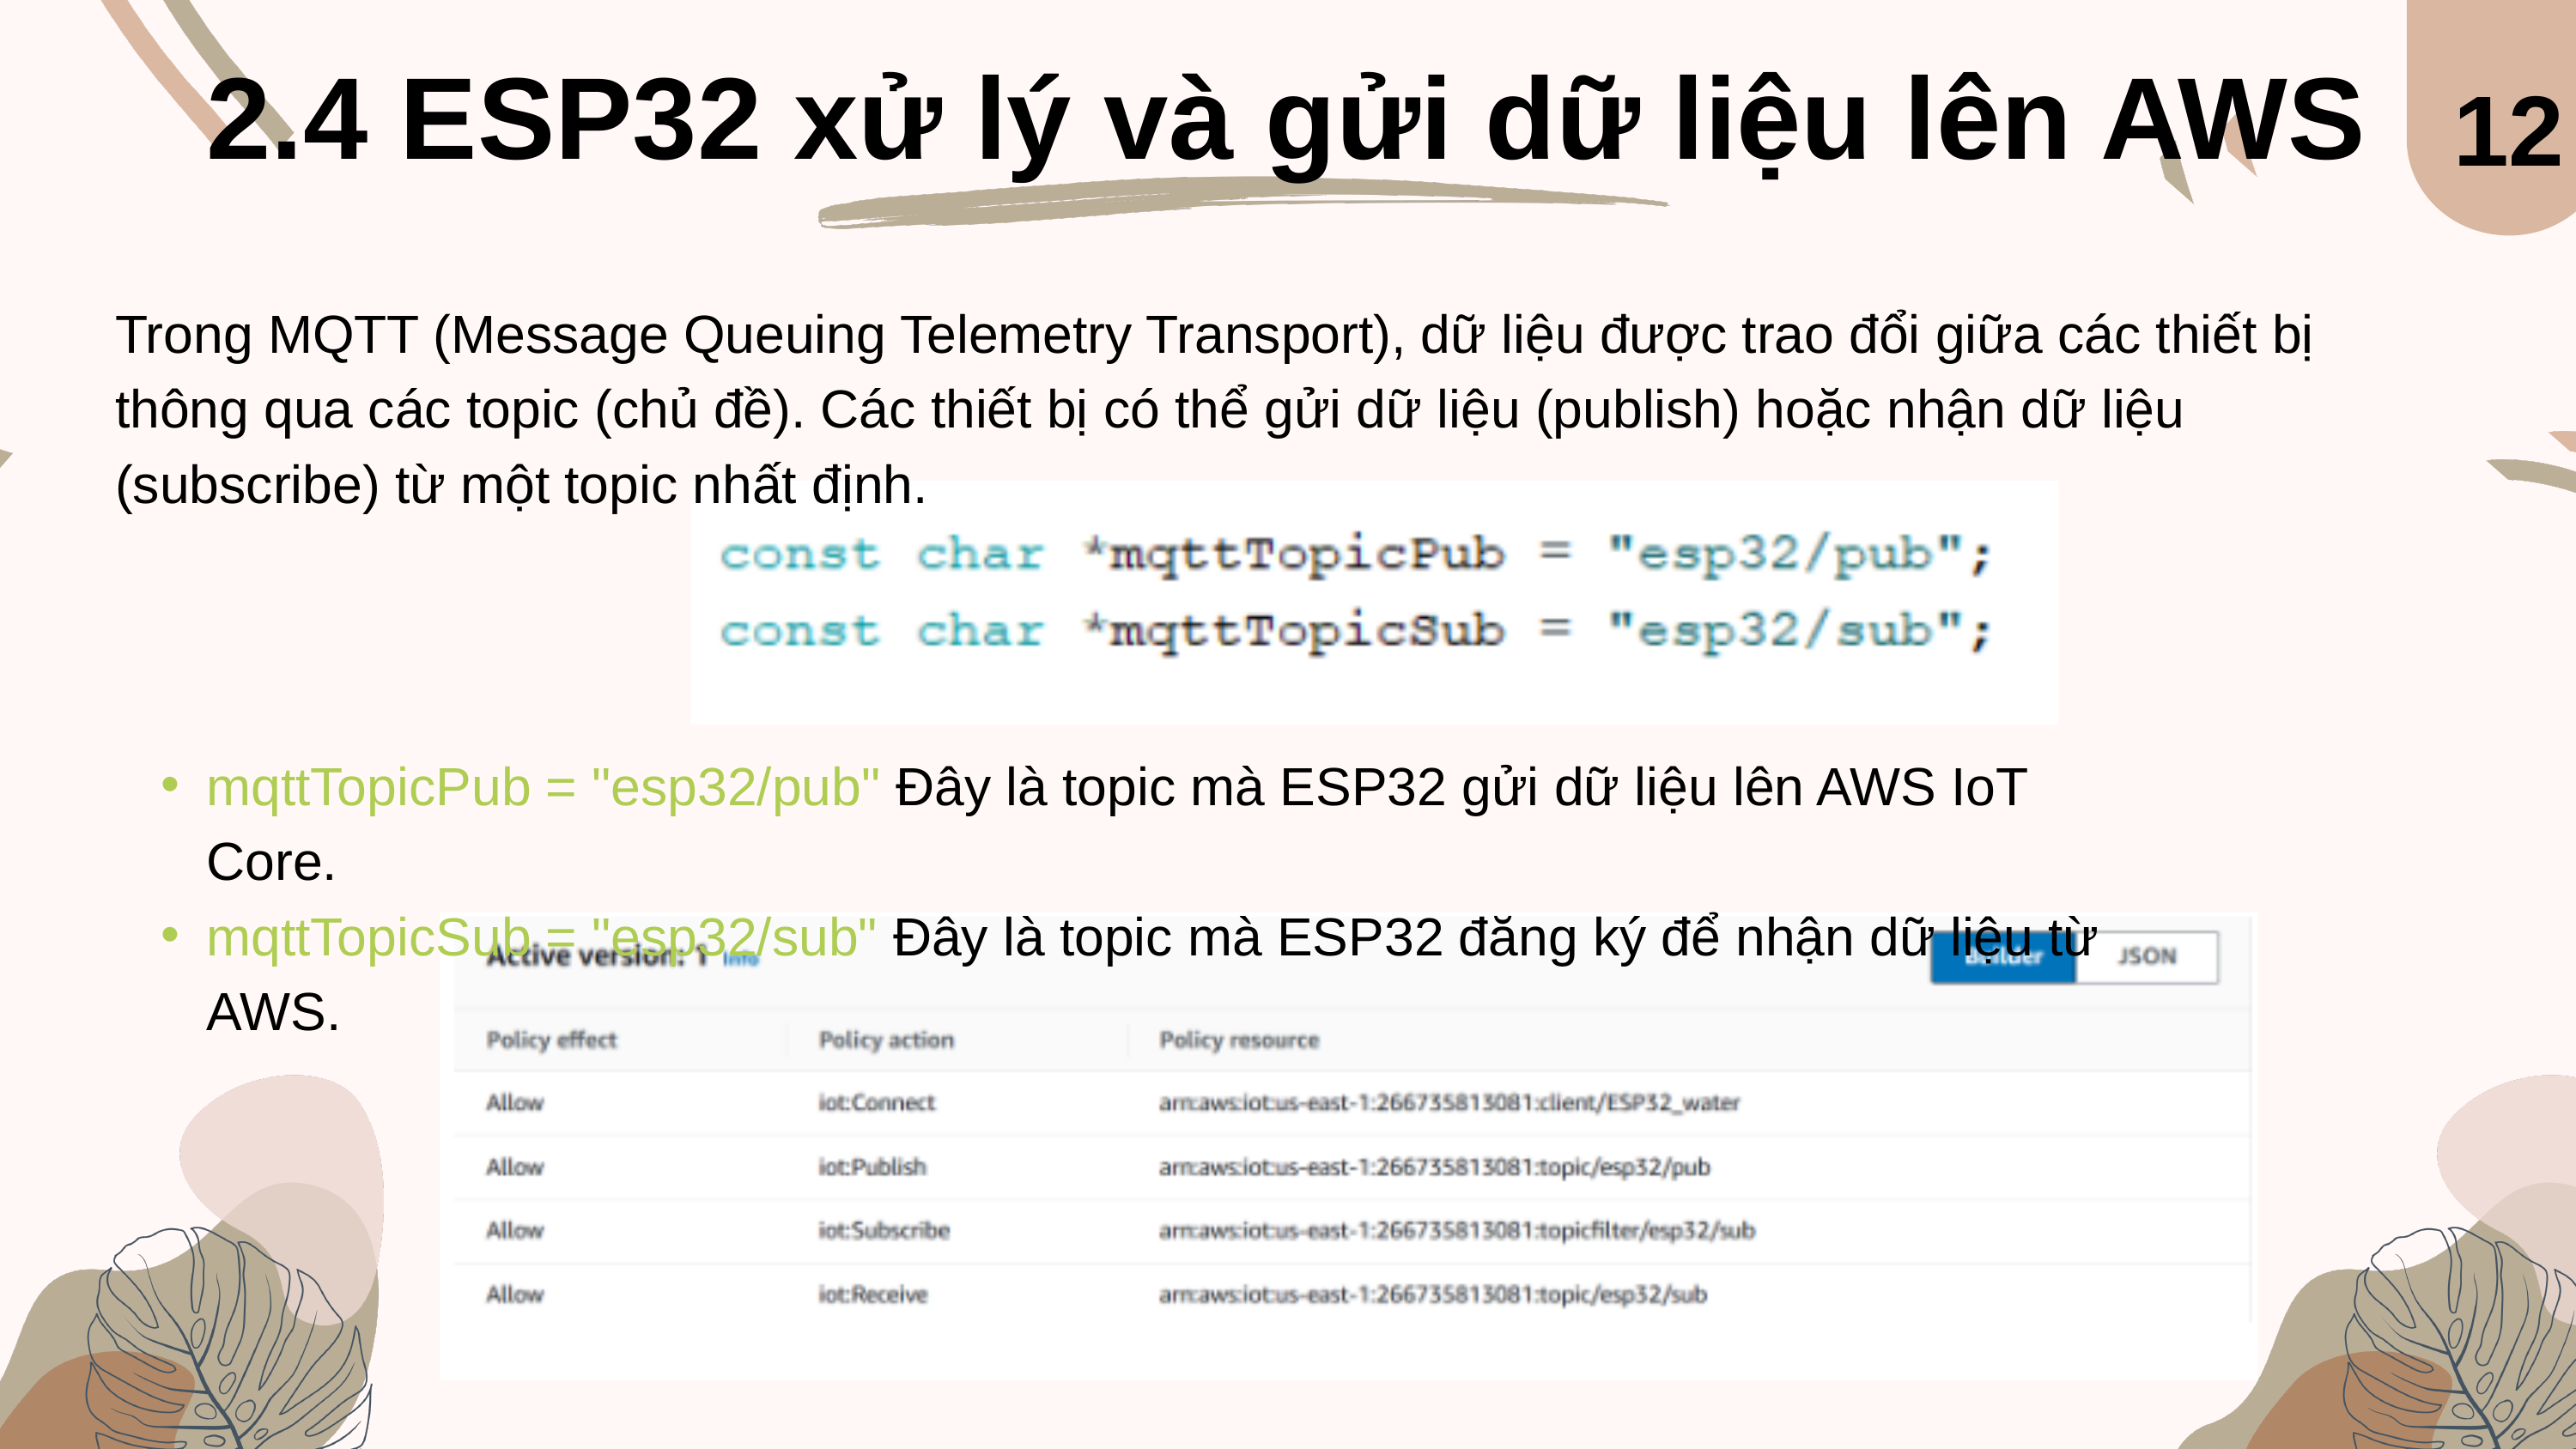

12

2.4 ESP32 xử lý và gửi dữ liệu lên AWS

Trong MQTT (Message Queuing Telemetry Transport), dữ liệu được trao đổi giữa các thiết bị thông qua các topic (chủ đề). Các thiết bị có thể gửi dữ liệu (publish) hoặc nhận dữ liệu (subscribe) từ một topic nhất định.

mqttTopicPub = "esp32/pub" Đây là topic mà ESP32 gửi dữ liệu lên AWS IoT Core.
mqttTopicSub = "esp32/sub" Đây là topic mà ESP32 đăng ký để nhận dữ liệu từ AWS.